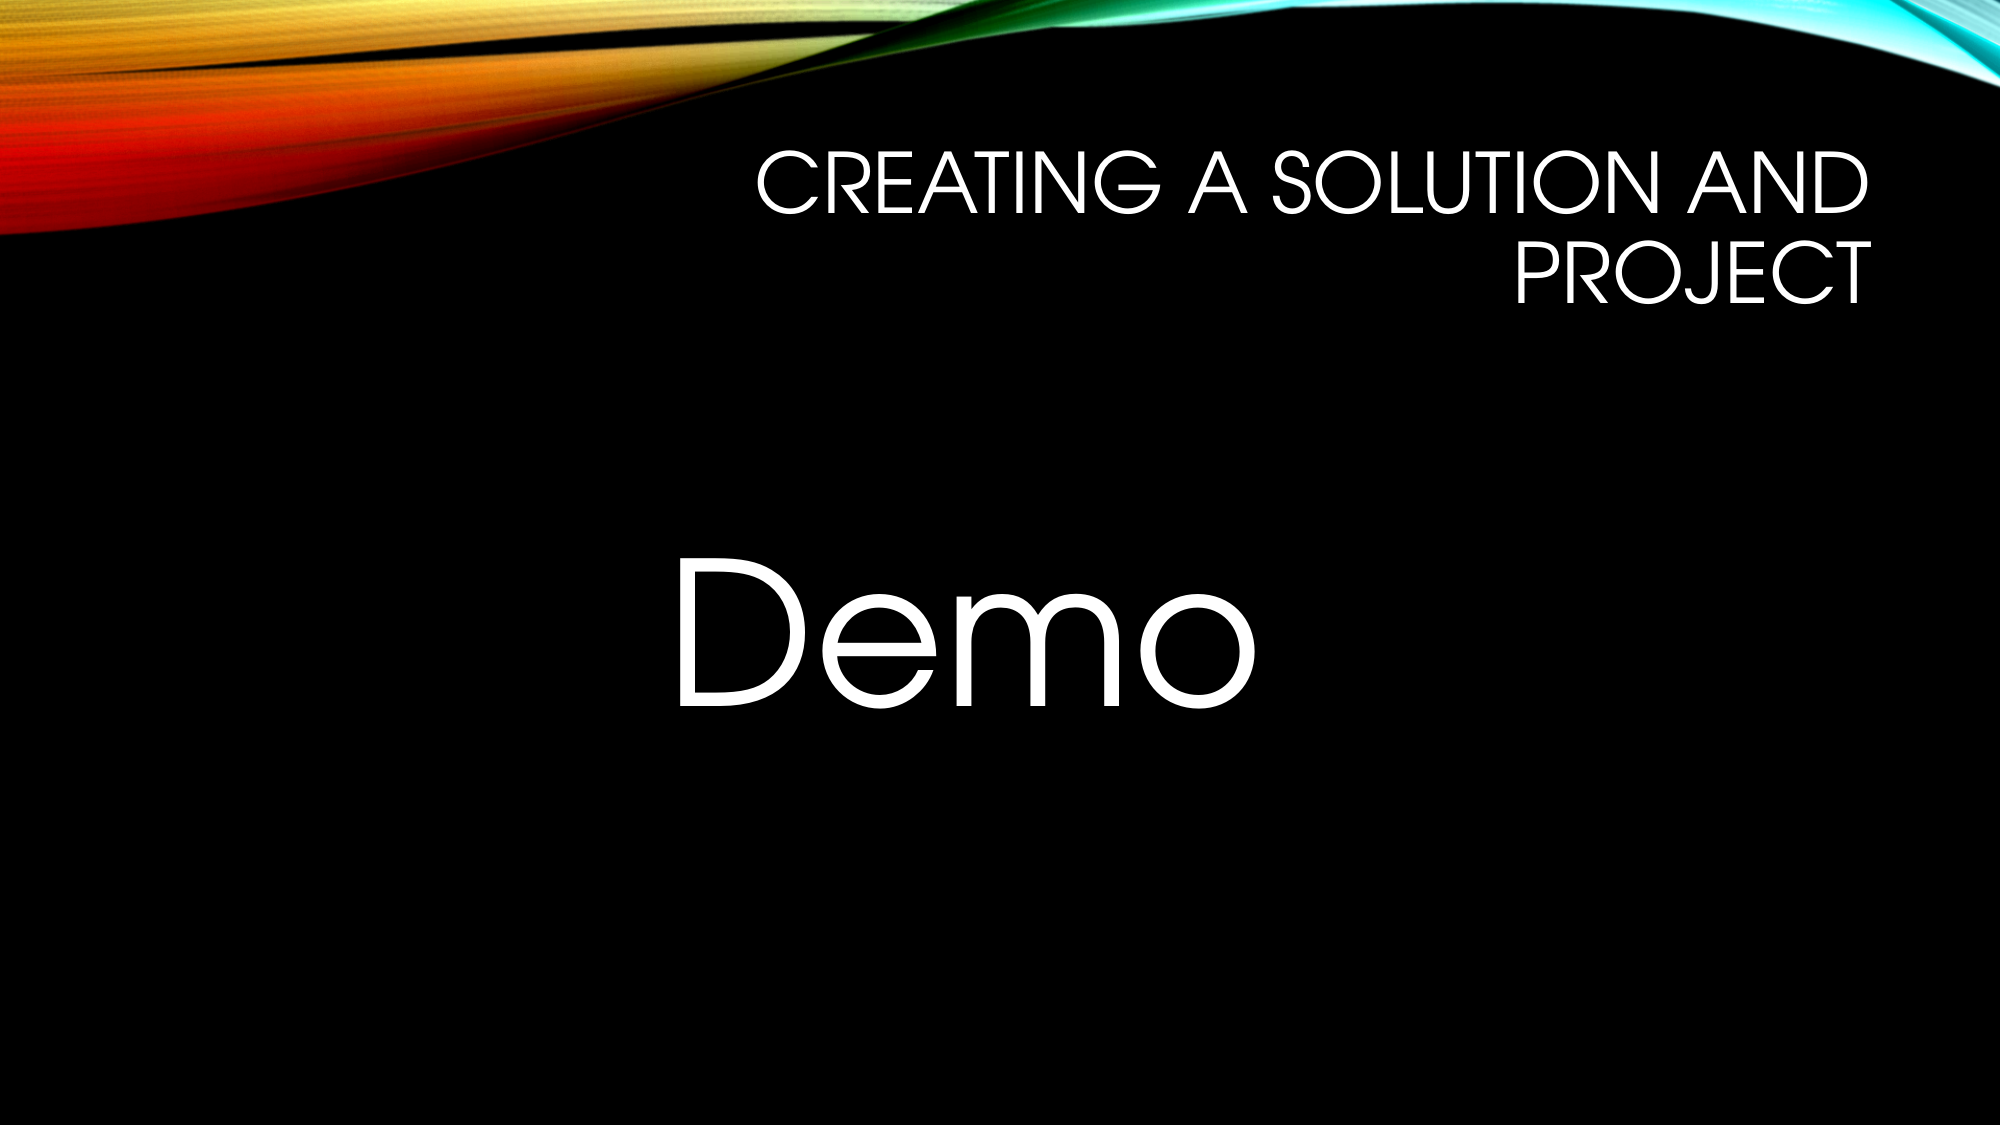

# Creating a Solution and Project
Demo